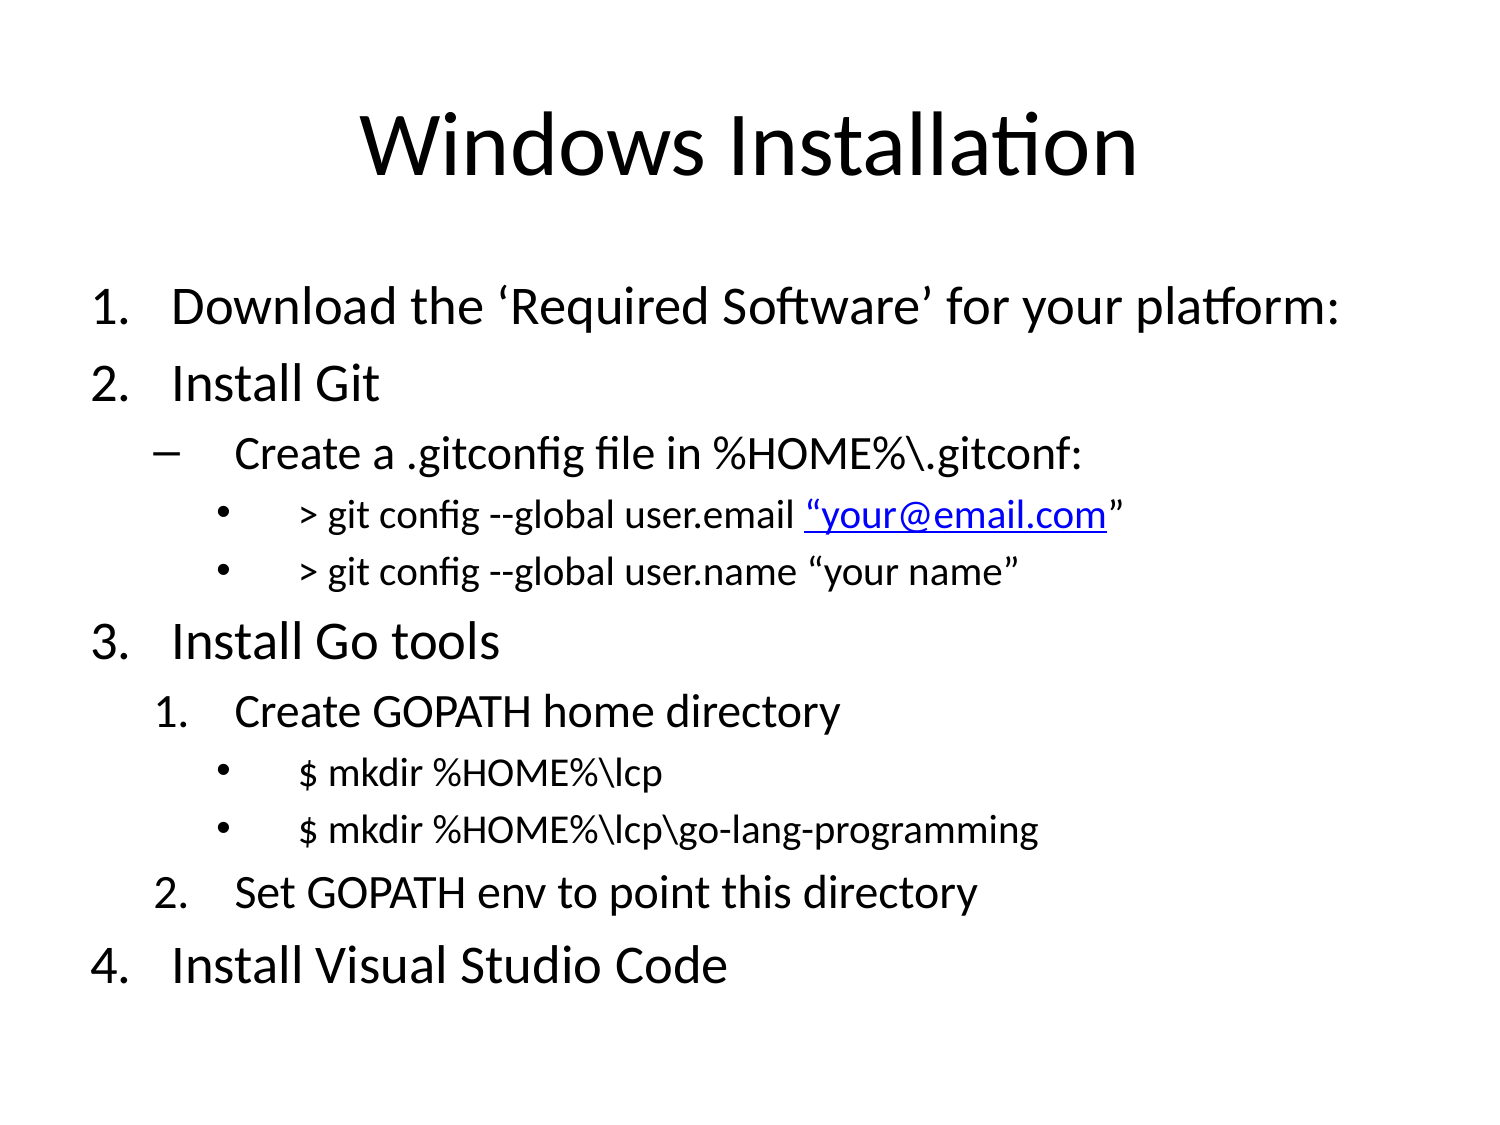

# Windows Installation
Download the ‘Required Software’ for your platform:
Install Git
Create a .gitconfig file in %HOME%\.gitconf:
> git config --global user.email “your@email.com”
> git config --global user.name “your name”
Install Go tools
Create GOPATH home directory
$ mkdir %HOME%\lcp
$ mkdir %HOME%\lcp\go-lang-programming
Set GOPATH env to point this directory
Install Visual Studio Code